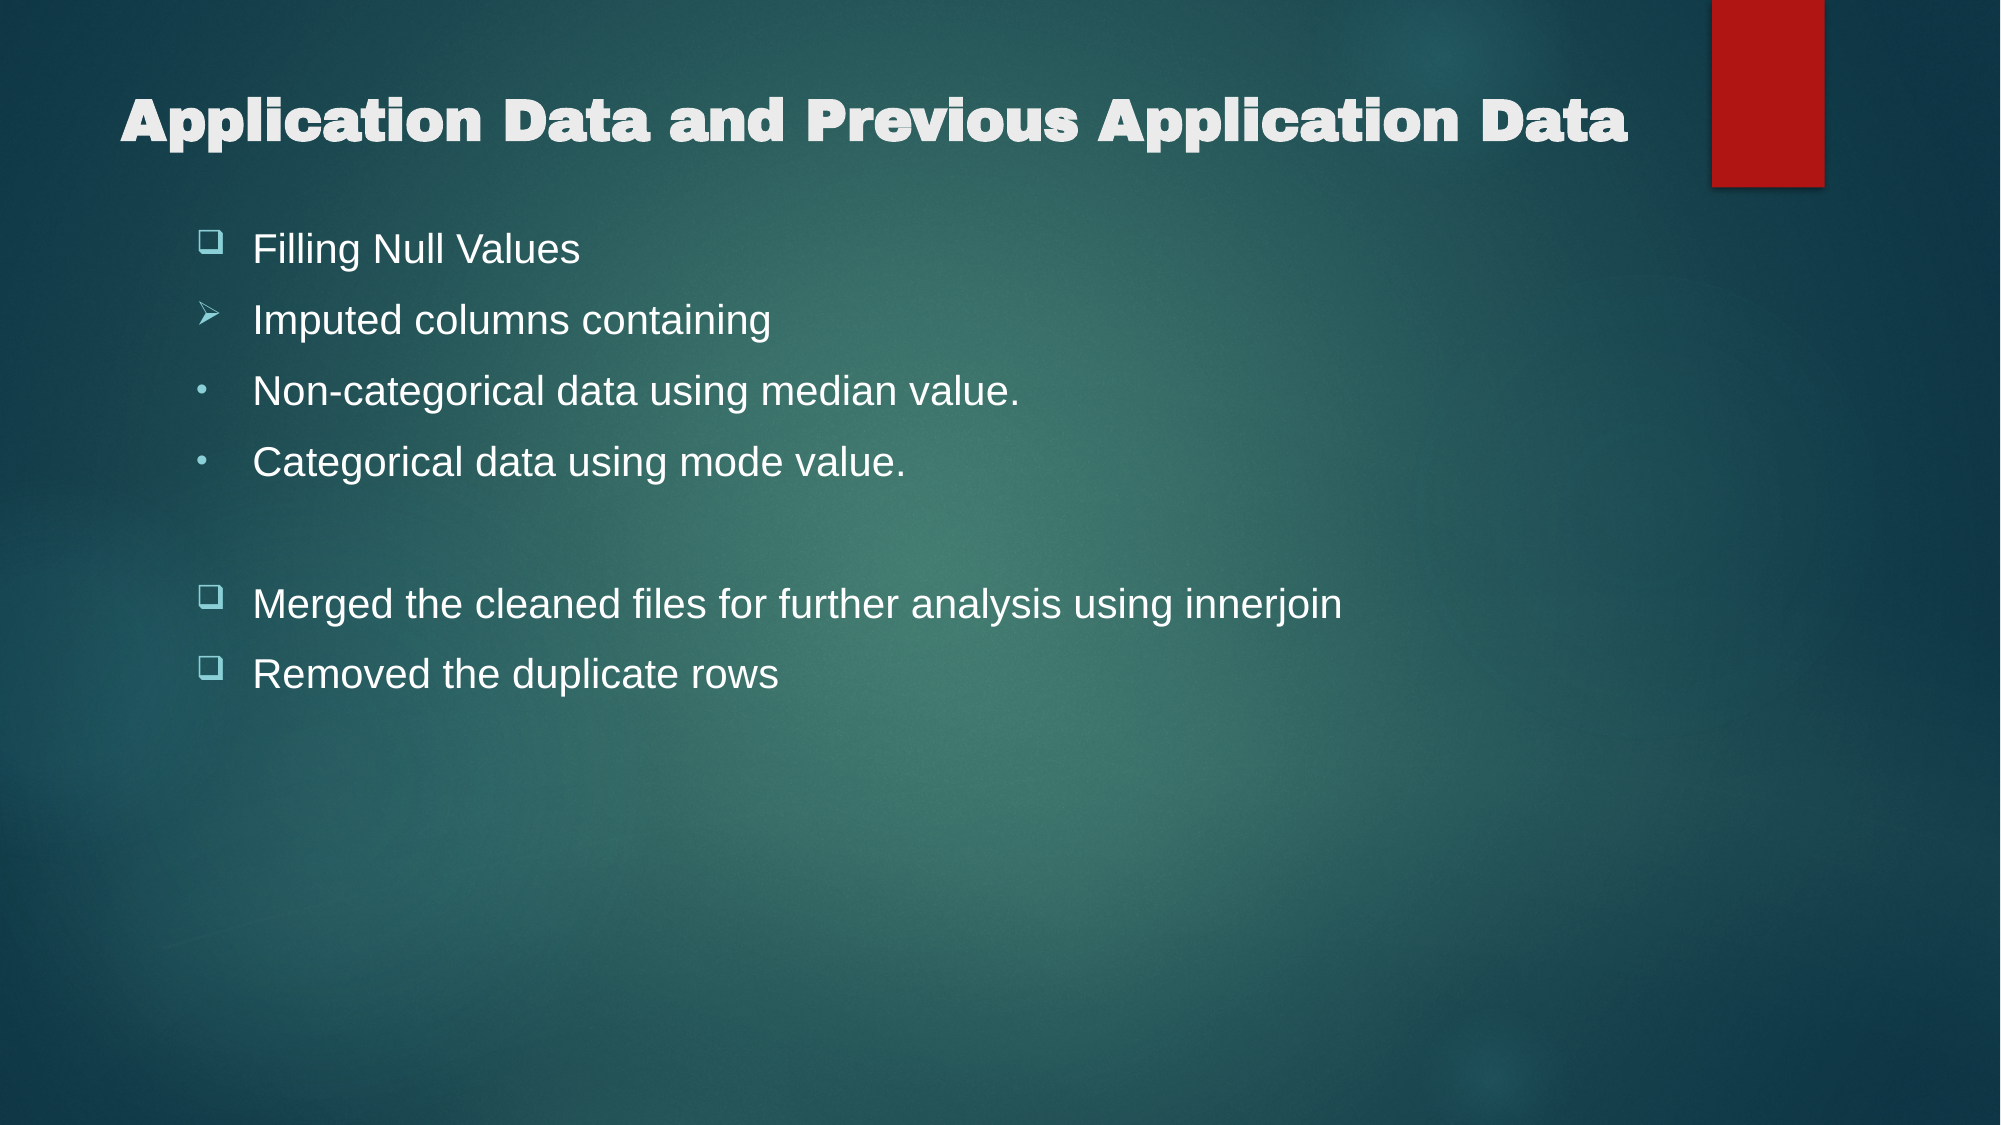

# Application Data and Previous Application Data
Filling Null Values
Imputed columns containing
Non-categorical data using median value.
Categorical data using mode value.

Merged the cleaned files for further analysis using innerjoin
Removed the duplicate rows